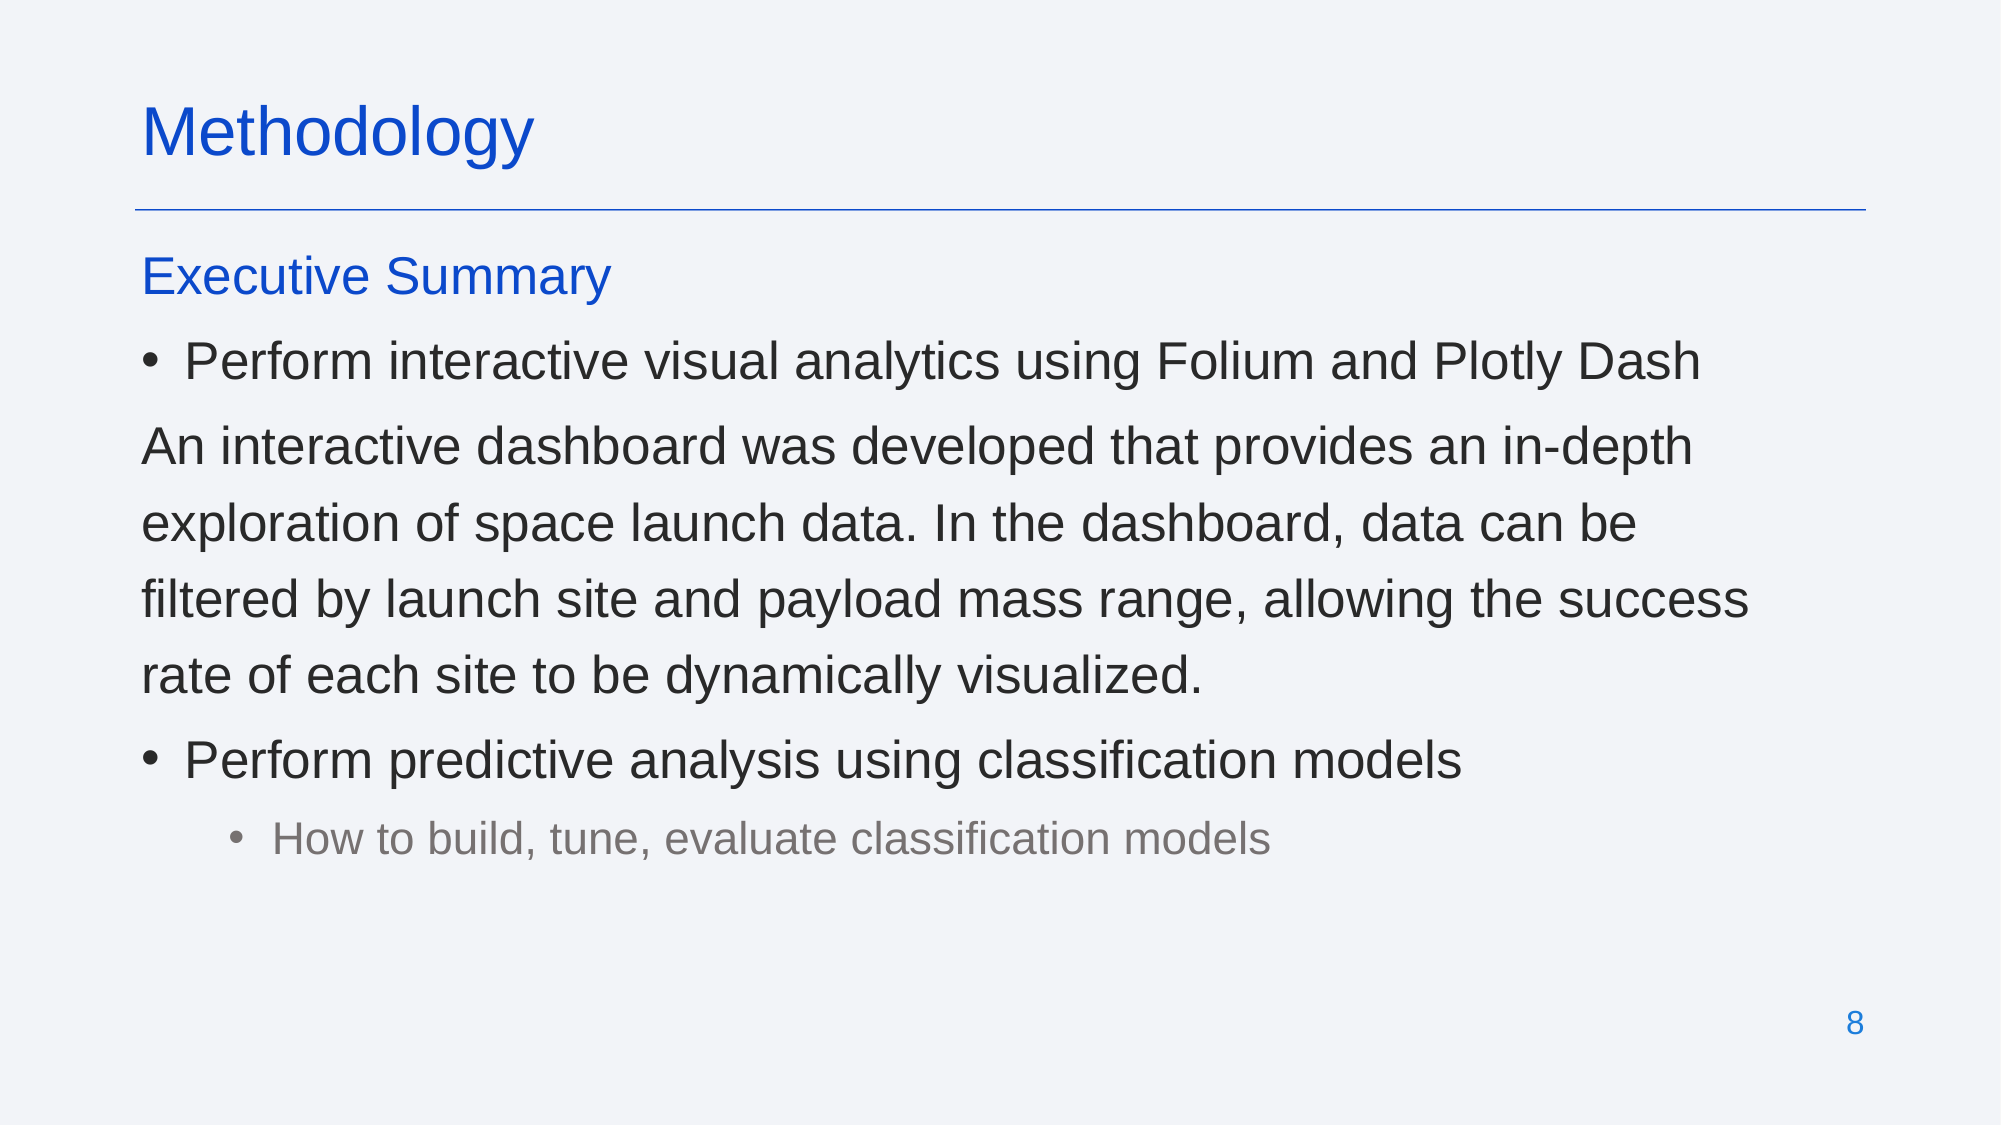

Methodology
Executive Summary
Perform interactive visual analytics using Folium and Plotly Dash
An interactive dashboard was developed that provides an in-depth exploration of space launch data. In the dashboard, data can be filtered by launch site and payload mass range, allowing the success rate of each site to be dynamically visualized.
Perform predictive analysis using classification models
How to build, tune, evaluate classification models

8